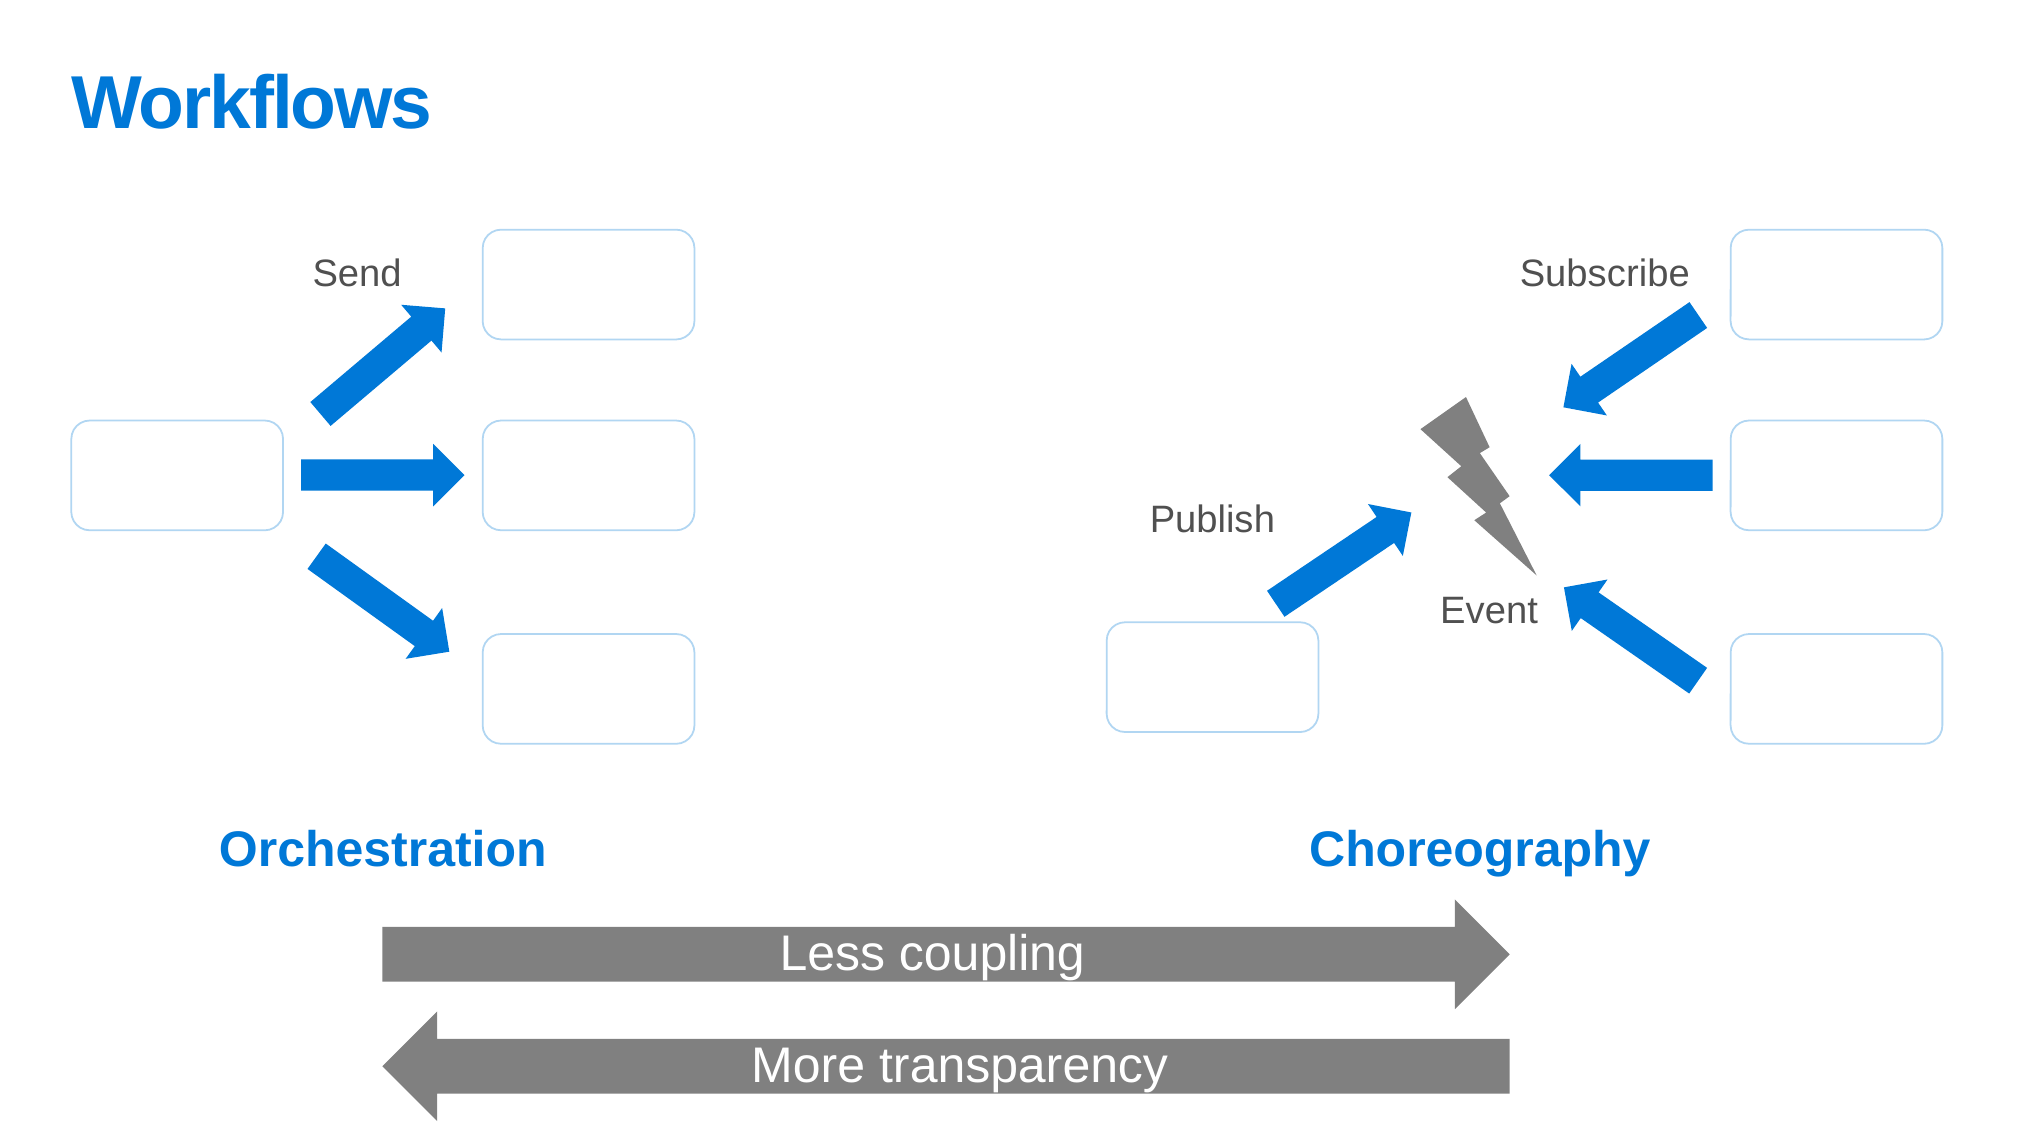

# Workflows

Send
Subscribe

Publish

Event

Orchestration
Choreography
Less coupling
More transparency